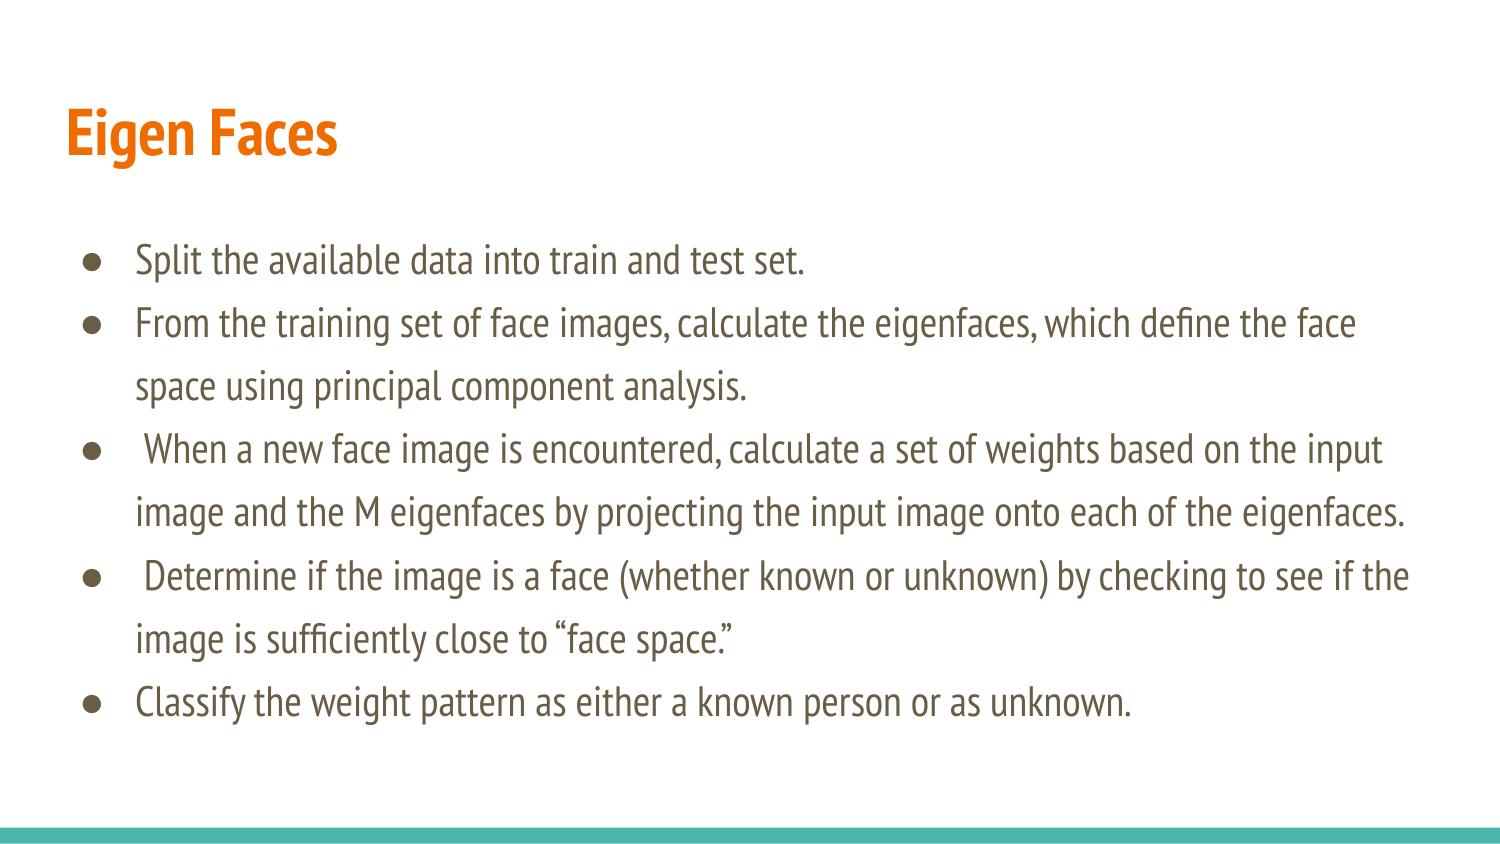

# Eigen Faces
Split the available data into train and test set.
From the training set of face images, calculate the eigenfaces, which define the face space using principal component analysis.
 When a new face image is encountered, calculate a set of weights based on the input image and the M eigenfaces by projecting the input image onto each of the eigenfaces.
 Determine if the image is a face (whether known or unknown) by checking to see if the image is sufficiently close to “face space.”
Classify the weight pattern as either a known person or as unknown.